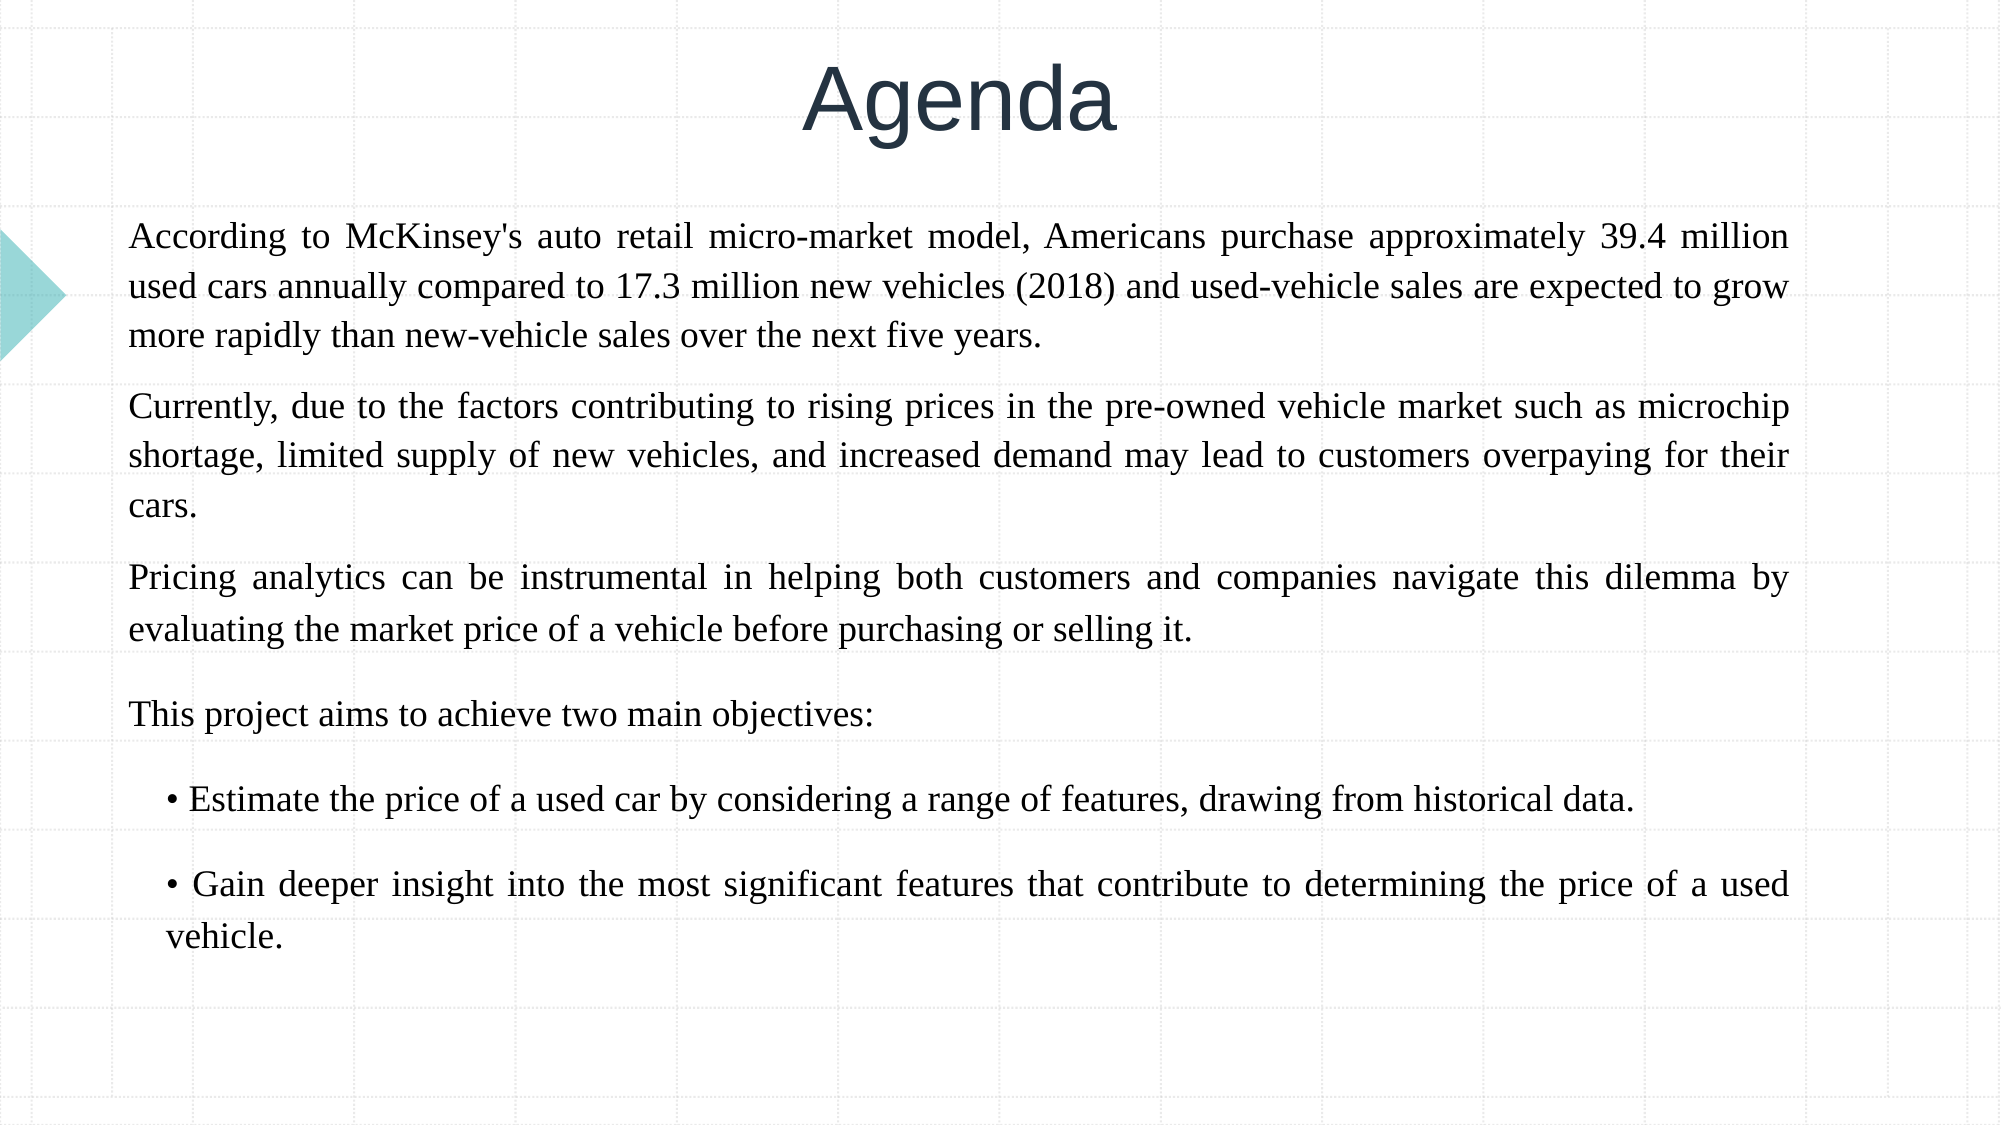

# Agenda
According to McKinsey's auto retail micro-market model, Americans purchase approximately 39.4 million used cars annually compared to 17.3 million new vehicles (2018) and used-vehicle sales are expected to grow more rapidly than new-vehicle sales over the next five years.
Currently, due to the factors contributing to rising prices in the pre-owned vehicle market such as microchip shortage, limited supply of new vehicles, and increased demand may lead to customers overpaying for their cars.
Pricing analytics can be instrumental in helping both customers and companies navigate this dilemma by evaluating the market price of a vehicle before purchasing or selling it.
This project aims to achieve two main objectives:
• Estimate the price of a used car by considering a range of features, drawing from historical data.
• Gain deeper insight into the most significant features that contribute to determining the price of a used vehicle.